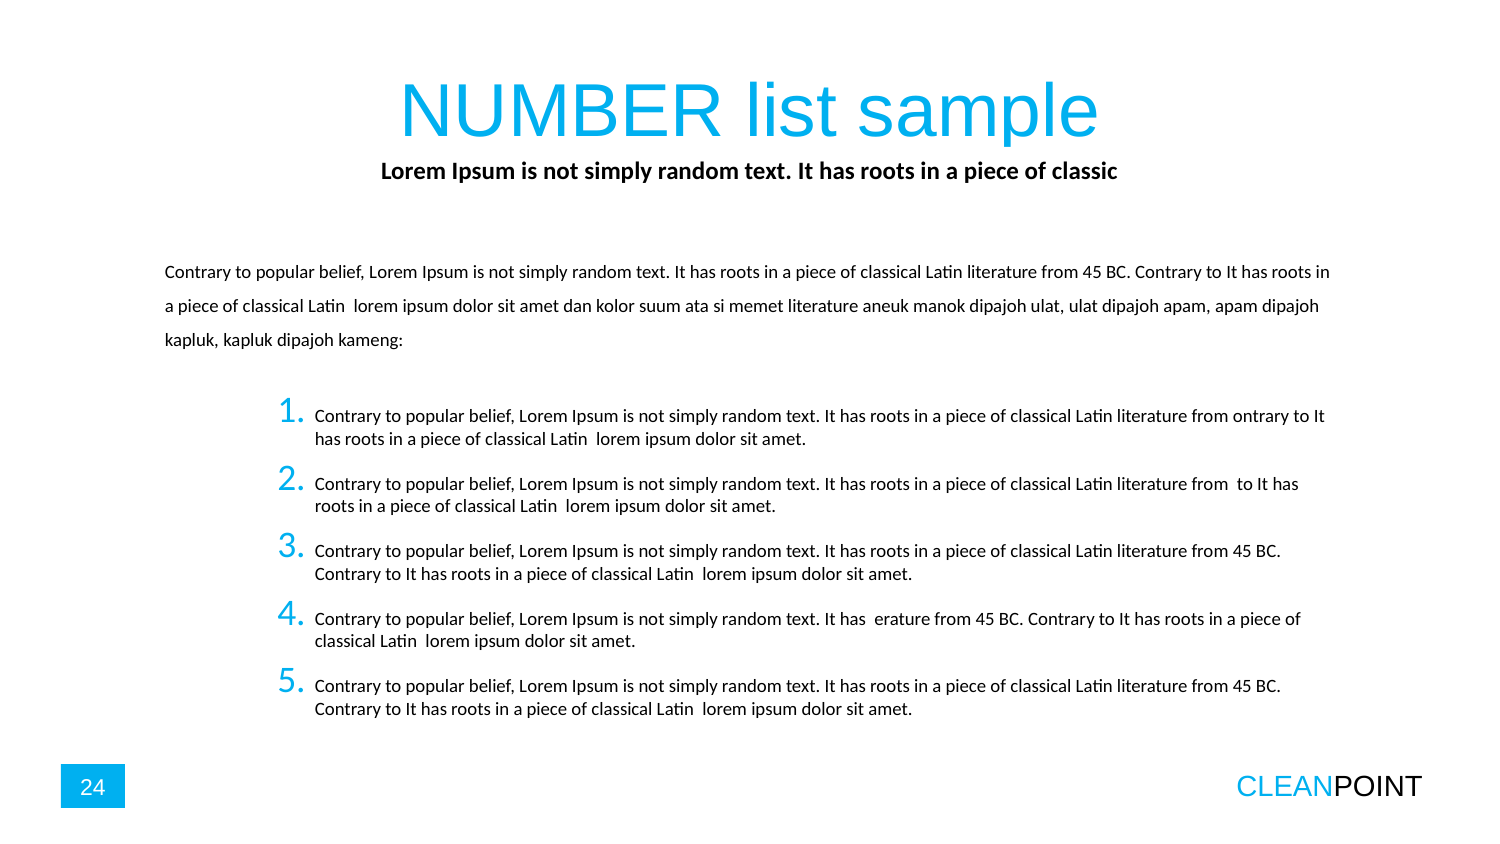

# NUMBER list sample
Lorem Ipsum is not simply random text. It has roots in a piece of classic
Contrary to popular belief, Lorem Ipsum is not simply random text. It has roots in a piece of classical Latin literature from 45 BC. Contrary to It has roots in a piece of classical Latin  lorem ipsum dolor sit amet dan kolor suum ata si memet literature aneuk manok dipajoh ulat, ulat dipajoh apam, apam dipajoh kapluk, kapluk dipajoh kameng:
Contrary to popular belief, Lorem Ipsum is not simply random text. It has roots in a piece of classical Latin literature from ontrary to It has roots in a piece of classical Latin  lorem ipsum dolor sit amet.

Contrary to popular belief, Lorem Ipsum is not simply random text. It has roots in a piece of classical Latin literature from  to It has roots in a piece of classical Latin  lorem ipsum dolor sit amet.

Contrary to popular belief, Lorem Ipsum is not simply random text. It has roots in a piece of classical Latin literature from 45 BC. Contrary to It has roots in a piece of classical Latin  lorem ipsum dolor sit amet.

Contrary to popular belief, Lorem Ipsum is not simply random text. It has  erature from 45 BC. Contrary to It has roots in a piece of classical Latin  lorem ipsum dolor sit amet.

Contrary to popular belief, Lorem Ipsum is not simply random text. It has roots in a piece of classical Latin literature from 45 BC. Contrary to It has roots in a piece of classical Latin  lorem ipsum dolor sit amet.

CLEANPOINT
24